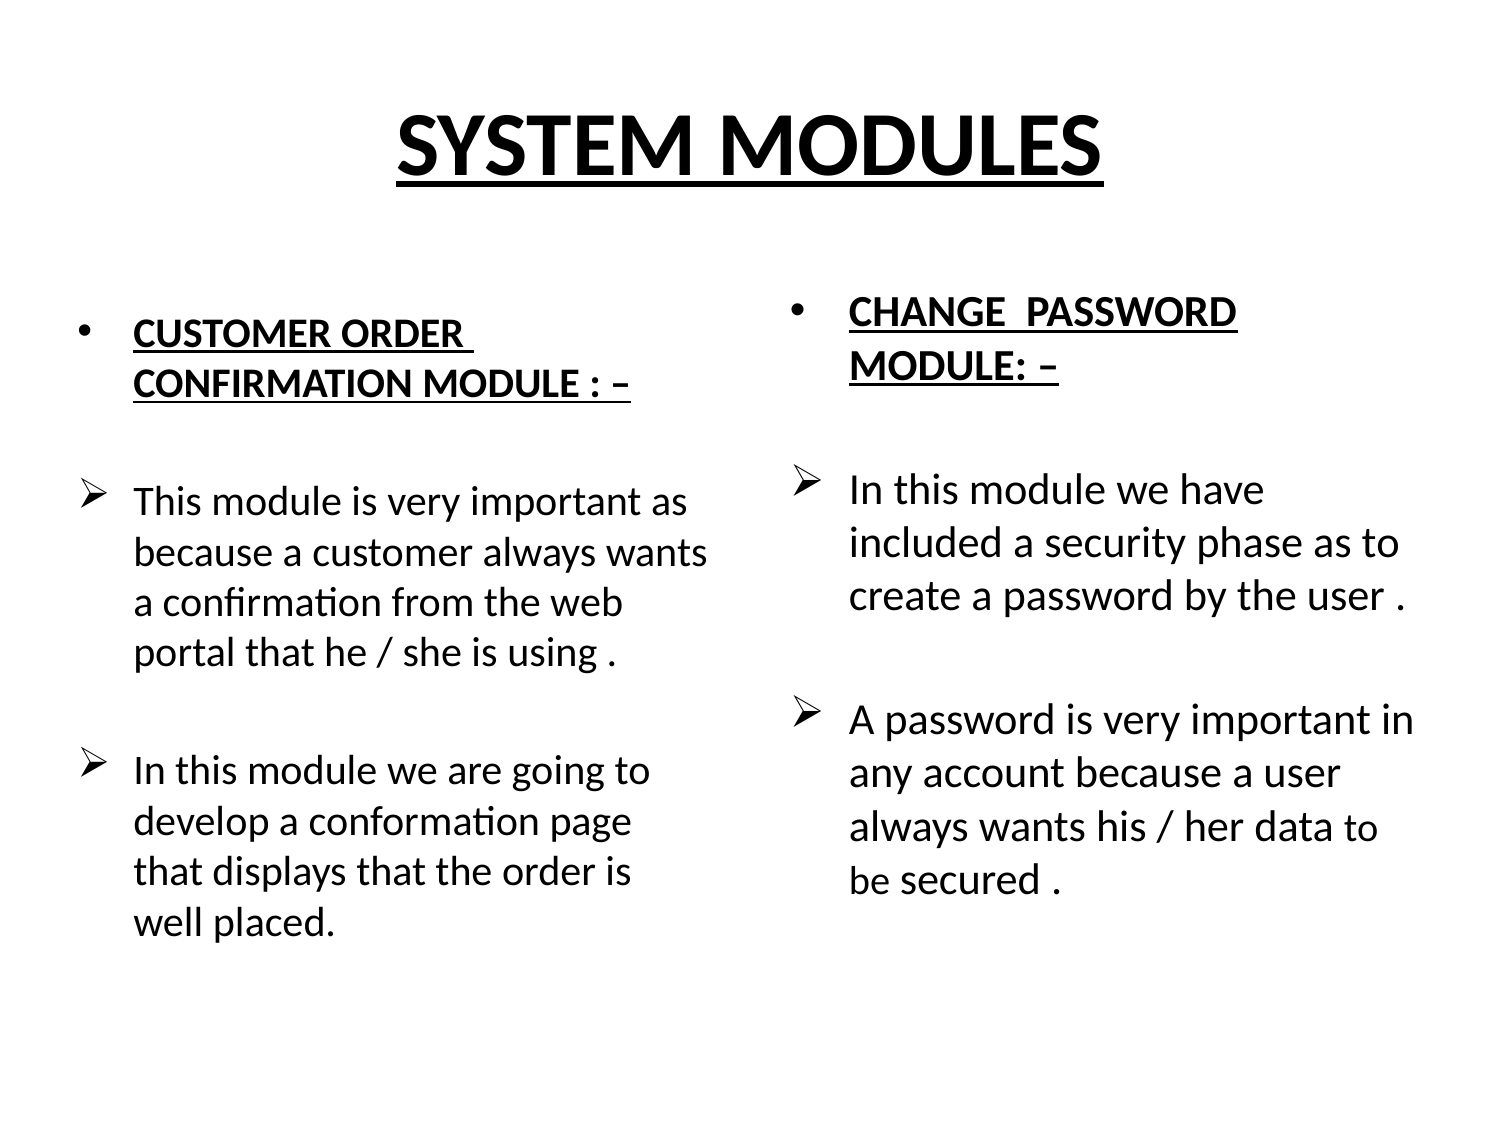

# SYSTEM MODULES

CUSTOMER ORDER  CONFIRMATION MODULE : –

This module is very important as because a customer always wants a confirmation from the web portal that he / she is using .

In this module we are going to develop a conformation page that displays that the order is well placed.

CHANGE  PASSWORD MODULE: –

In this module we have included a security phase as to create a password by the user .

A password is very important in any account because a user always wants his / her data to be secured .